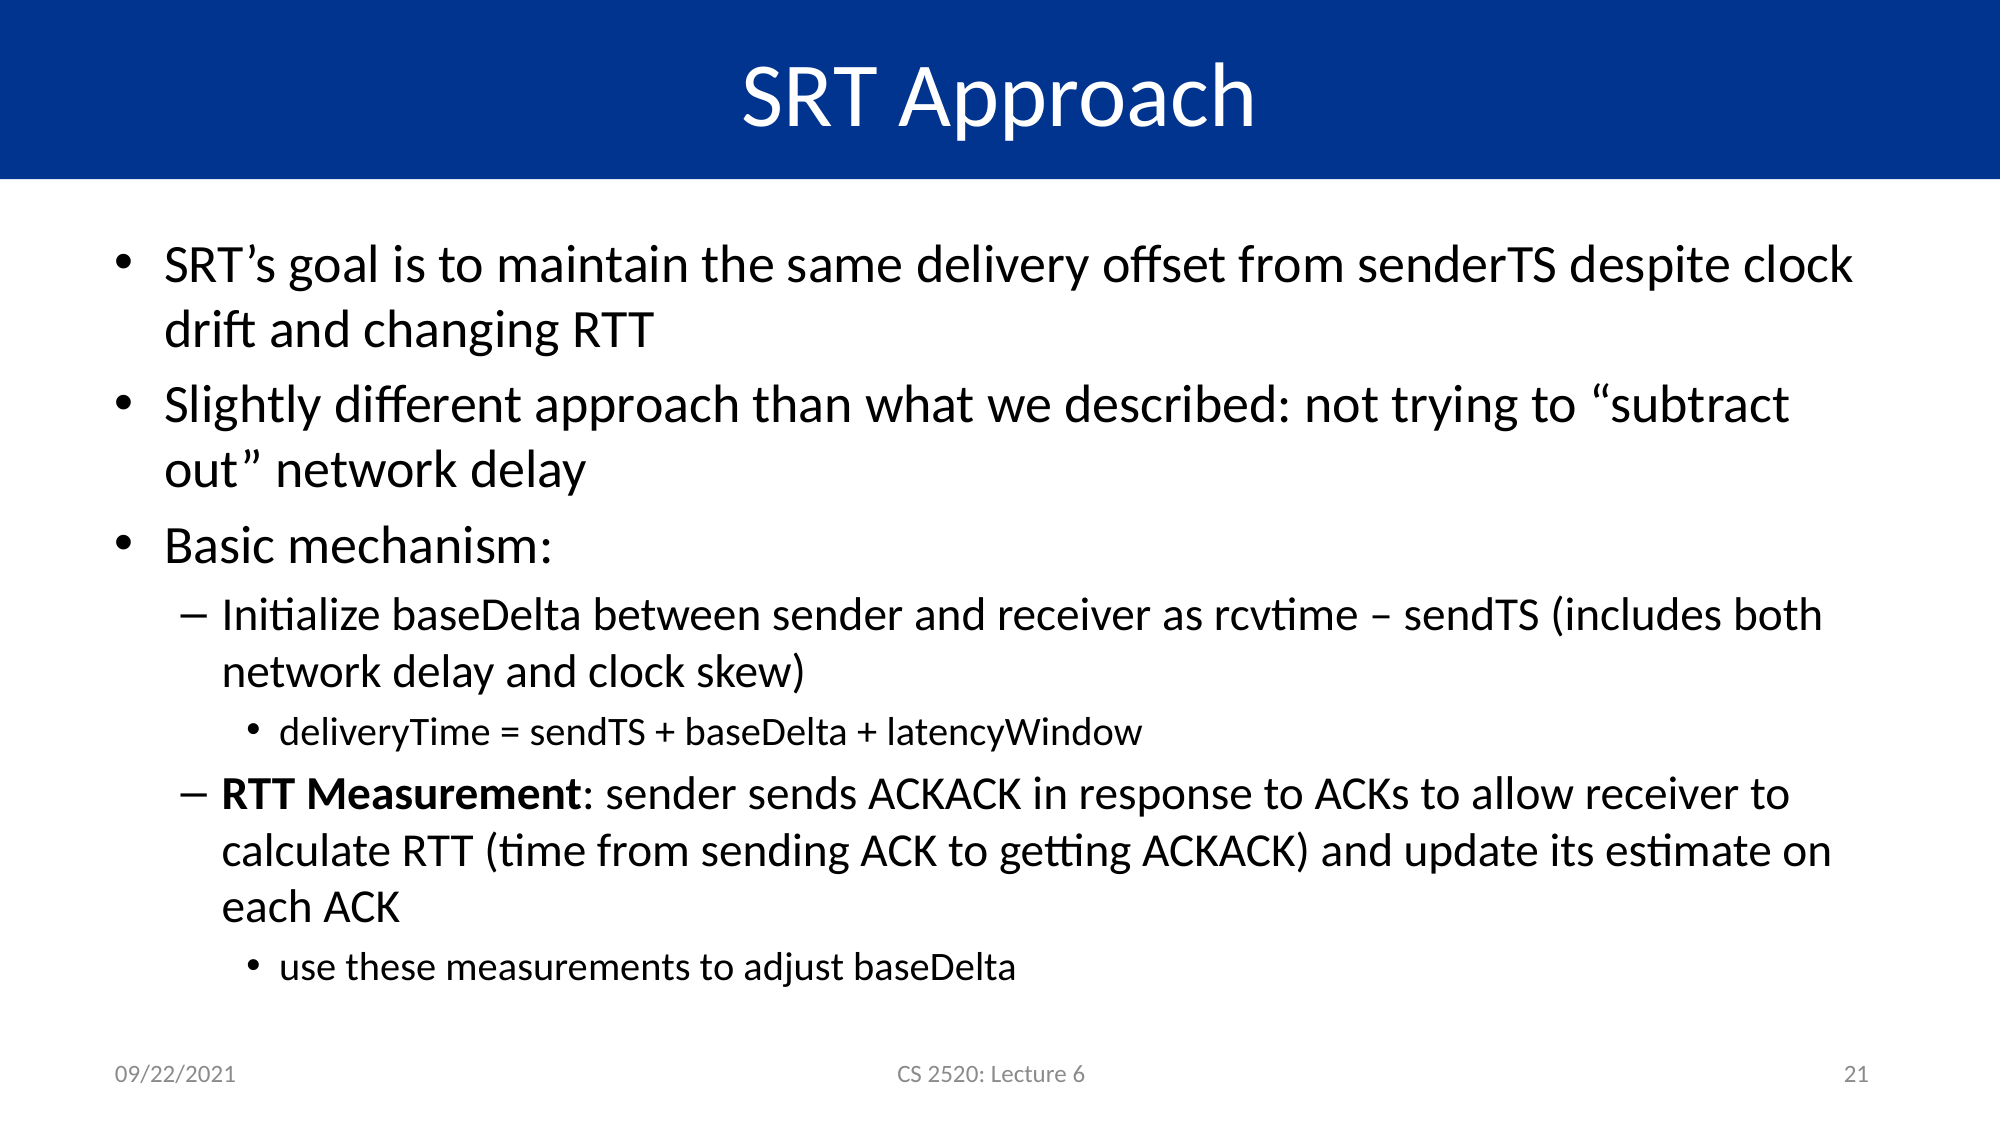

# SRT Approach
SRT’s goal is to maintain the same delivery offset from senderTS despite clock drift and changing RTT
Slightly different approach than what we described: not trying to “subtract out” network delay
Basic mechanism:
Initialize baseDelta between sender and receiver as rcvtime – sendTS (includes both network delay and clock skew)
deliveryTime = sendTS + baseDelta + latencyWindow
RTT Measurement: sender sends ACKACK in response to ACKs to allow receiver to calculate RTT (time from sending ACK to getting ACKACK) and update its estimate on each ACK
use these measurements to adjust baseDelta
09/22/2021
CS 2520: Lecture 6
21